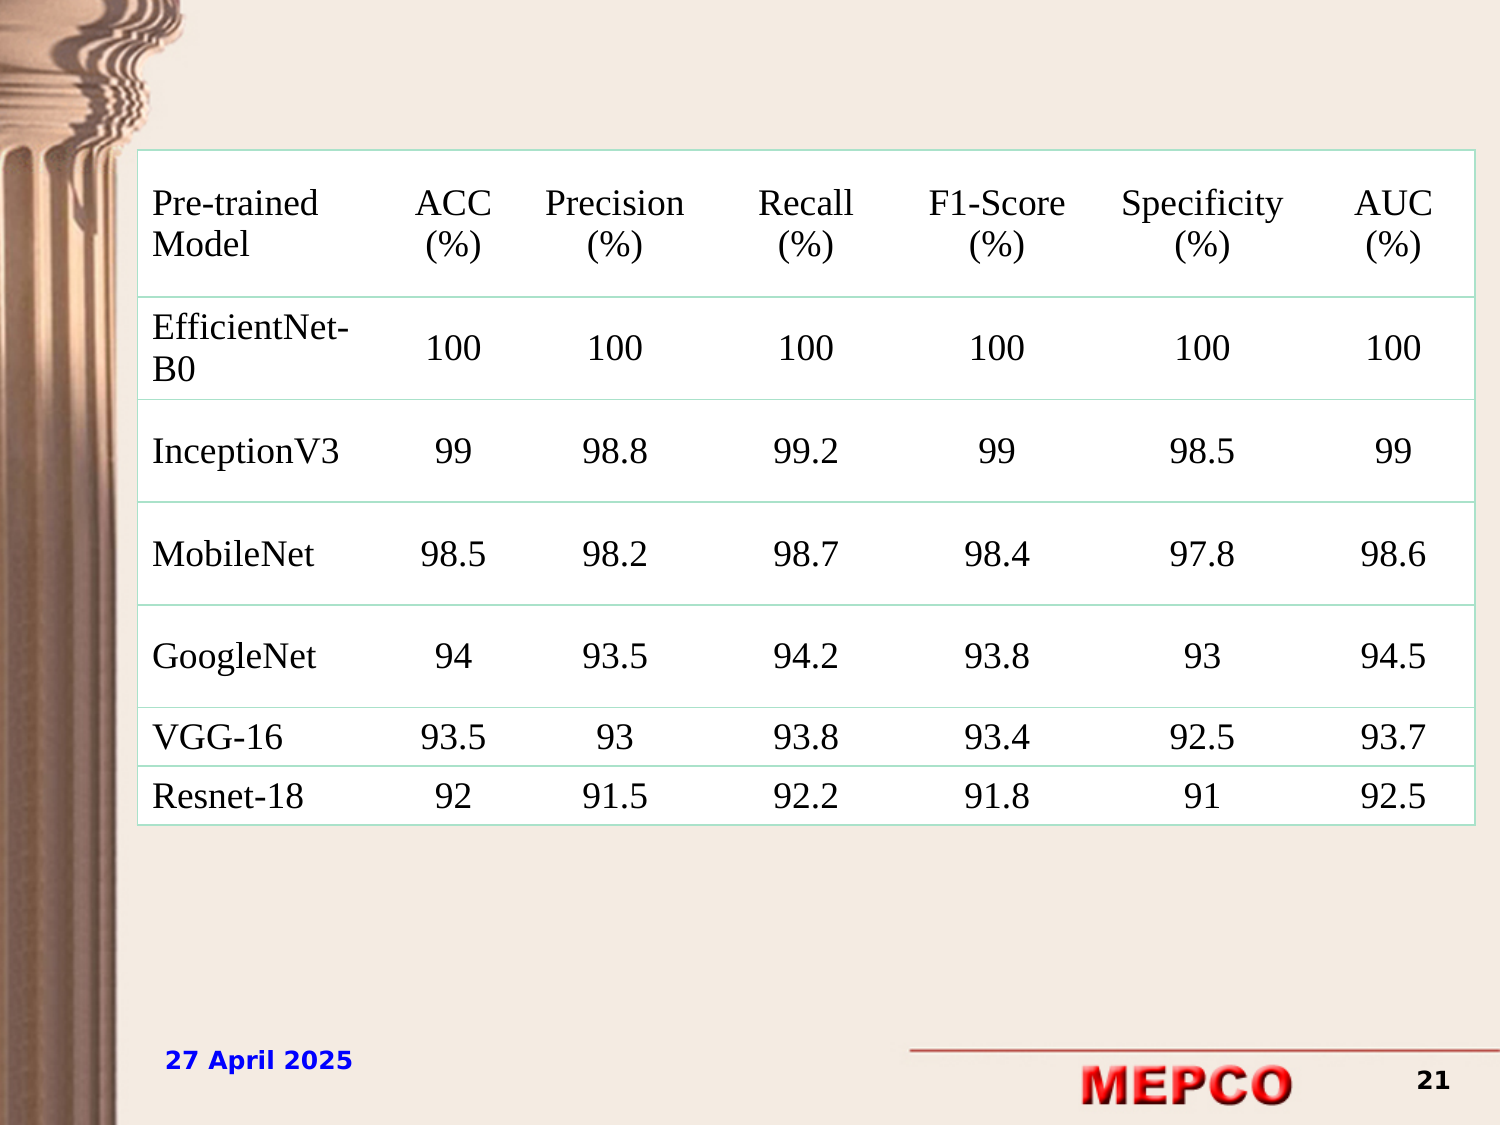

| Pre-trained Model | ACC (%) | Precision (%) | Recall (%) | F1-Score (%) | Specificity (%) | AUC (%) |
| --- | --- | --- | --- | --- | --- | --- |
| EfficientNet-B0 | 100 | 100 | 100 | 100 | 100 | 100 |
| InceptionV3 | 99 | 98.8 | 99.2 | 99 | 98.5 | 99 |
| MobileNet | 98.5 | 98.2 | 98.7 | 98.4 | 97.8 | 98.6 |
| GoogleNet | 94 | 93.5 | 94.2 | 93.8 | 93 | 94.5 |
| VGG-16 | 93.5 | 93 | 93.8 | 93.4 | 92.5 | 93.7 |
| Resnet-18 | 92 | 91.5 | 92.2 | 91.8 | 91 | 92.5 |